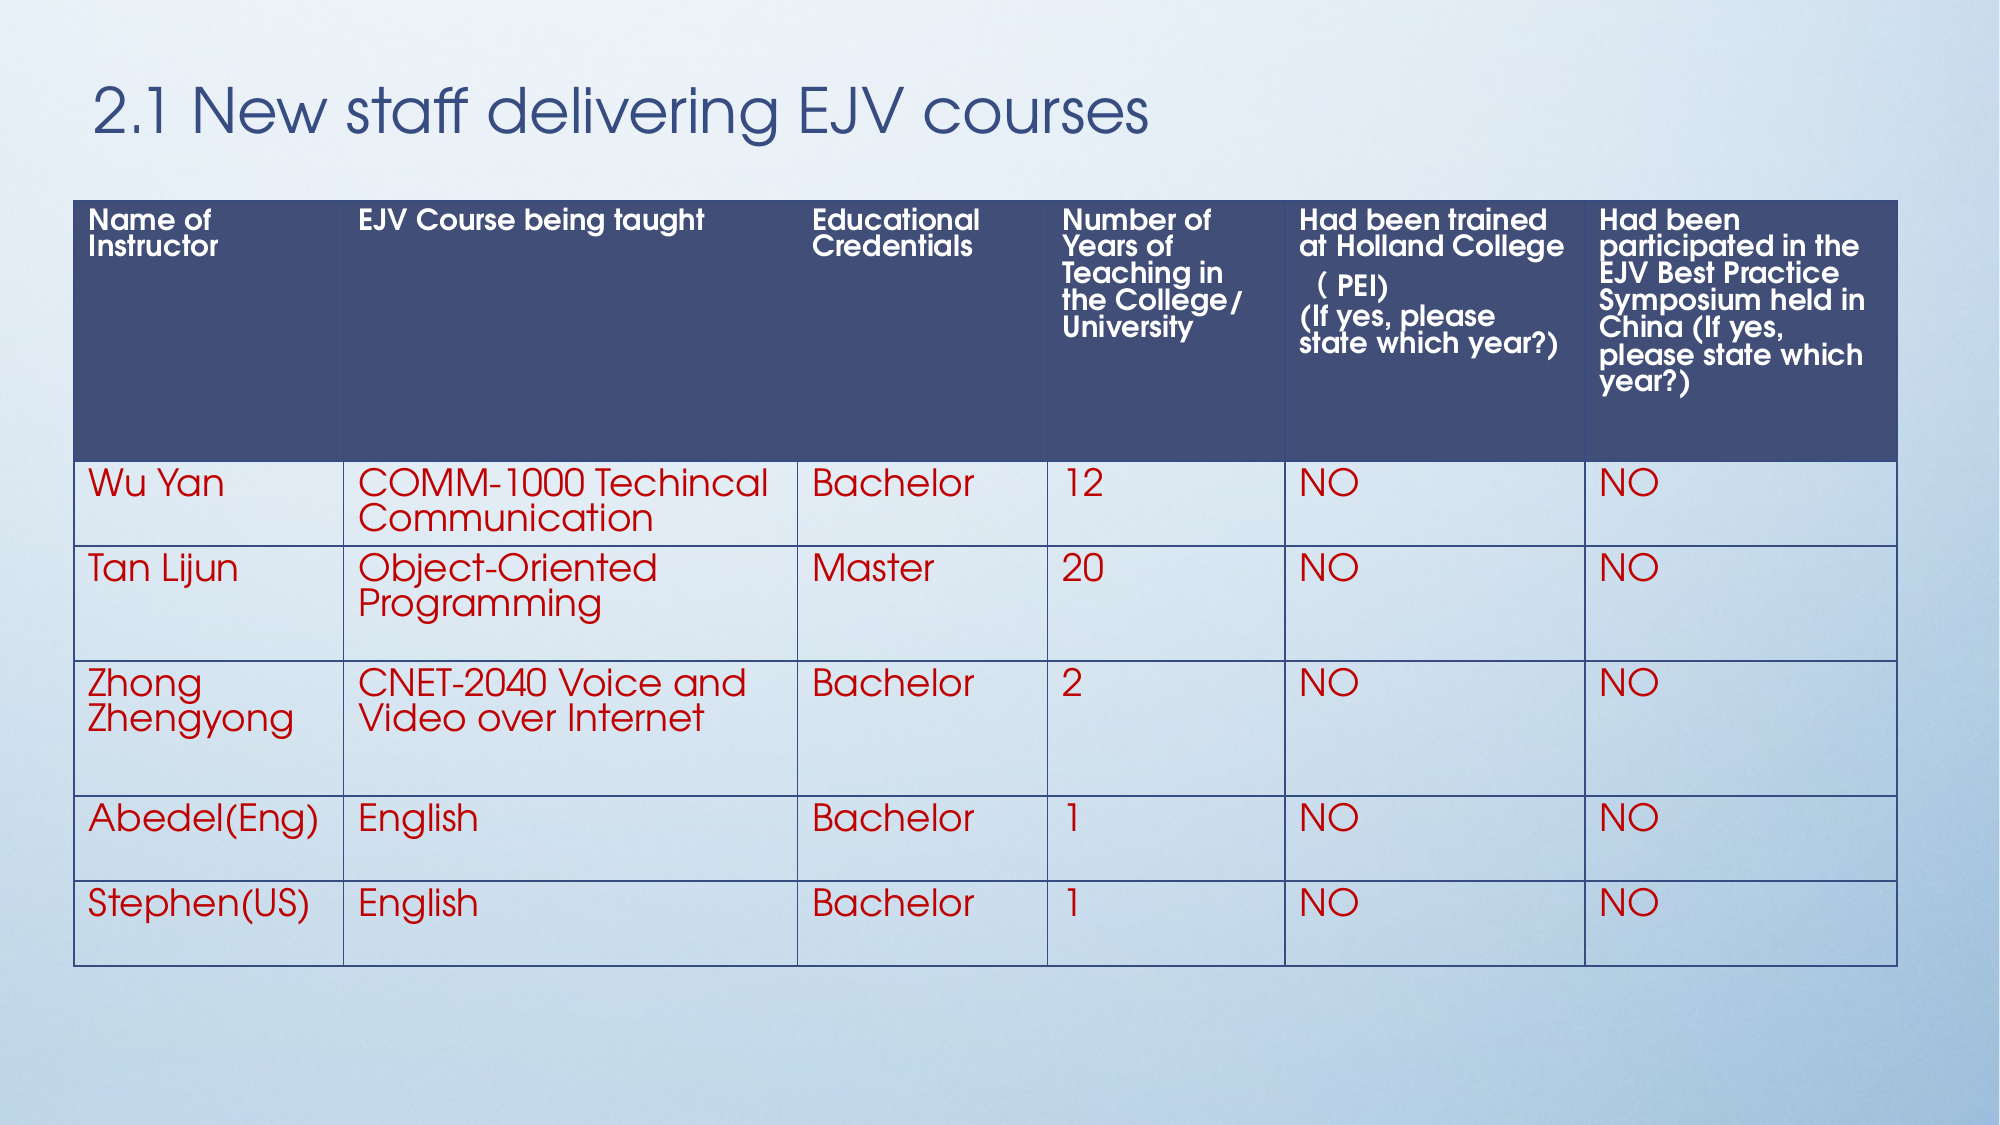

2.1 New staff delivering EJV courses
| Name of Instructor | EJV Course being taught | Educational Credentials | Number of Years of Teaching in the College/ University | Had been trained at Holland College （PEI) (If yes, please state which year?) | Had been participated in the EJV Best Practice Symposium held in China (If yes, please state which year?) |
| --- | --- | --- | --- | --- | --- |
| Wu Yan | COMM-1000 Techincal Communication | Bachelor | 12 | NO | NO |
| Tan Lijun | Object-Oriented Programming | Master | 20 | NO | NO |
| Zhong Zhengyong | CNET-2040 Voice and Video over Internet | Bachelor | 2 | NO | NO |
| Abedel(Eng) | English | Bachelor | 1 | NO | NO |
| Stephen(US) | English | Bachelor | 1 | NO | NO |